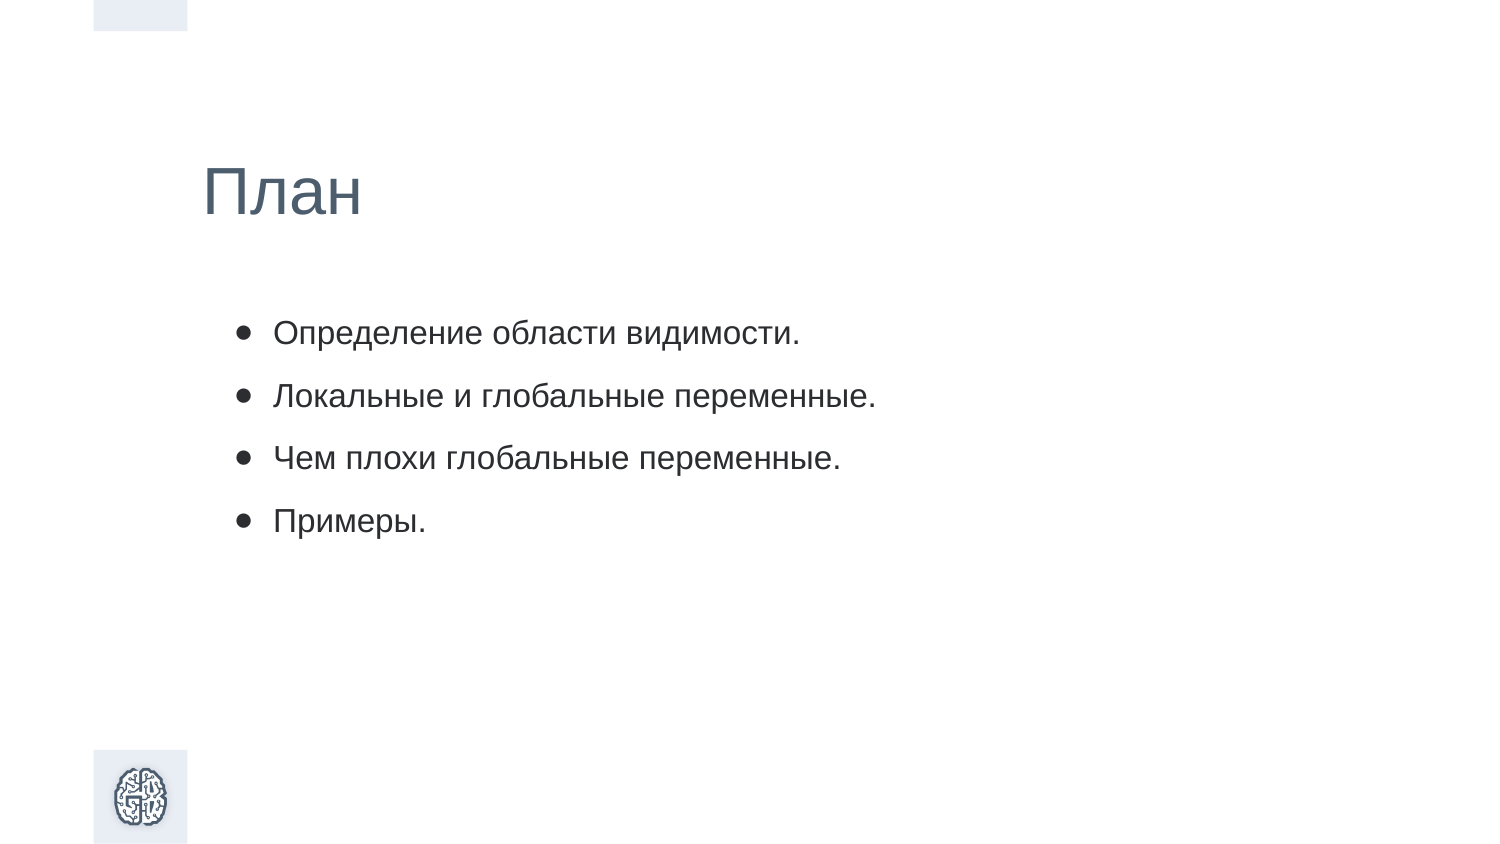

План
Определение области видимости.
Локальные и глобальные переменные.
Чем плохи глобальные переменные.
Примеры.